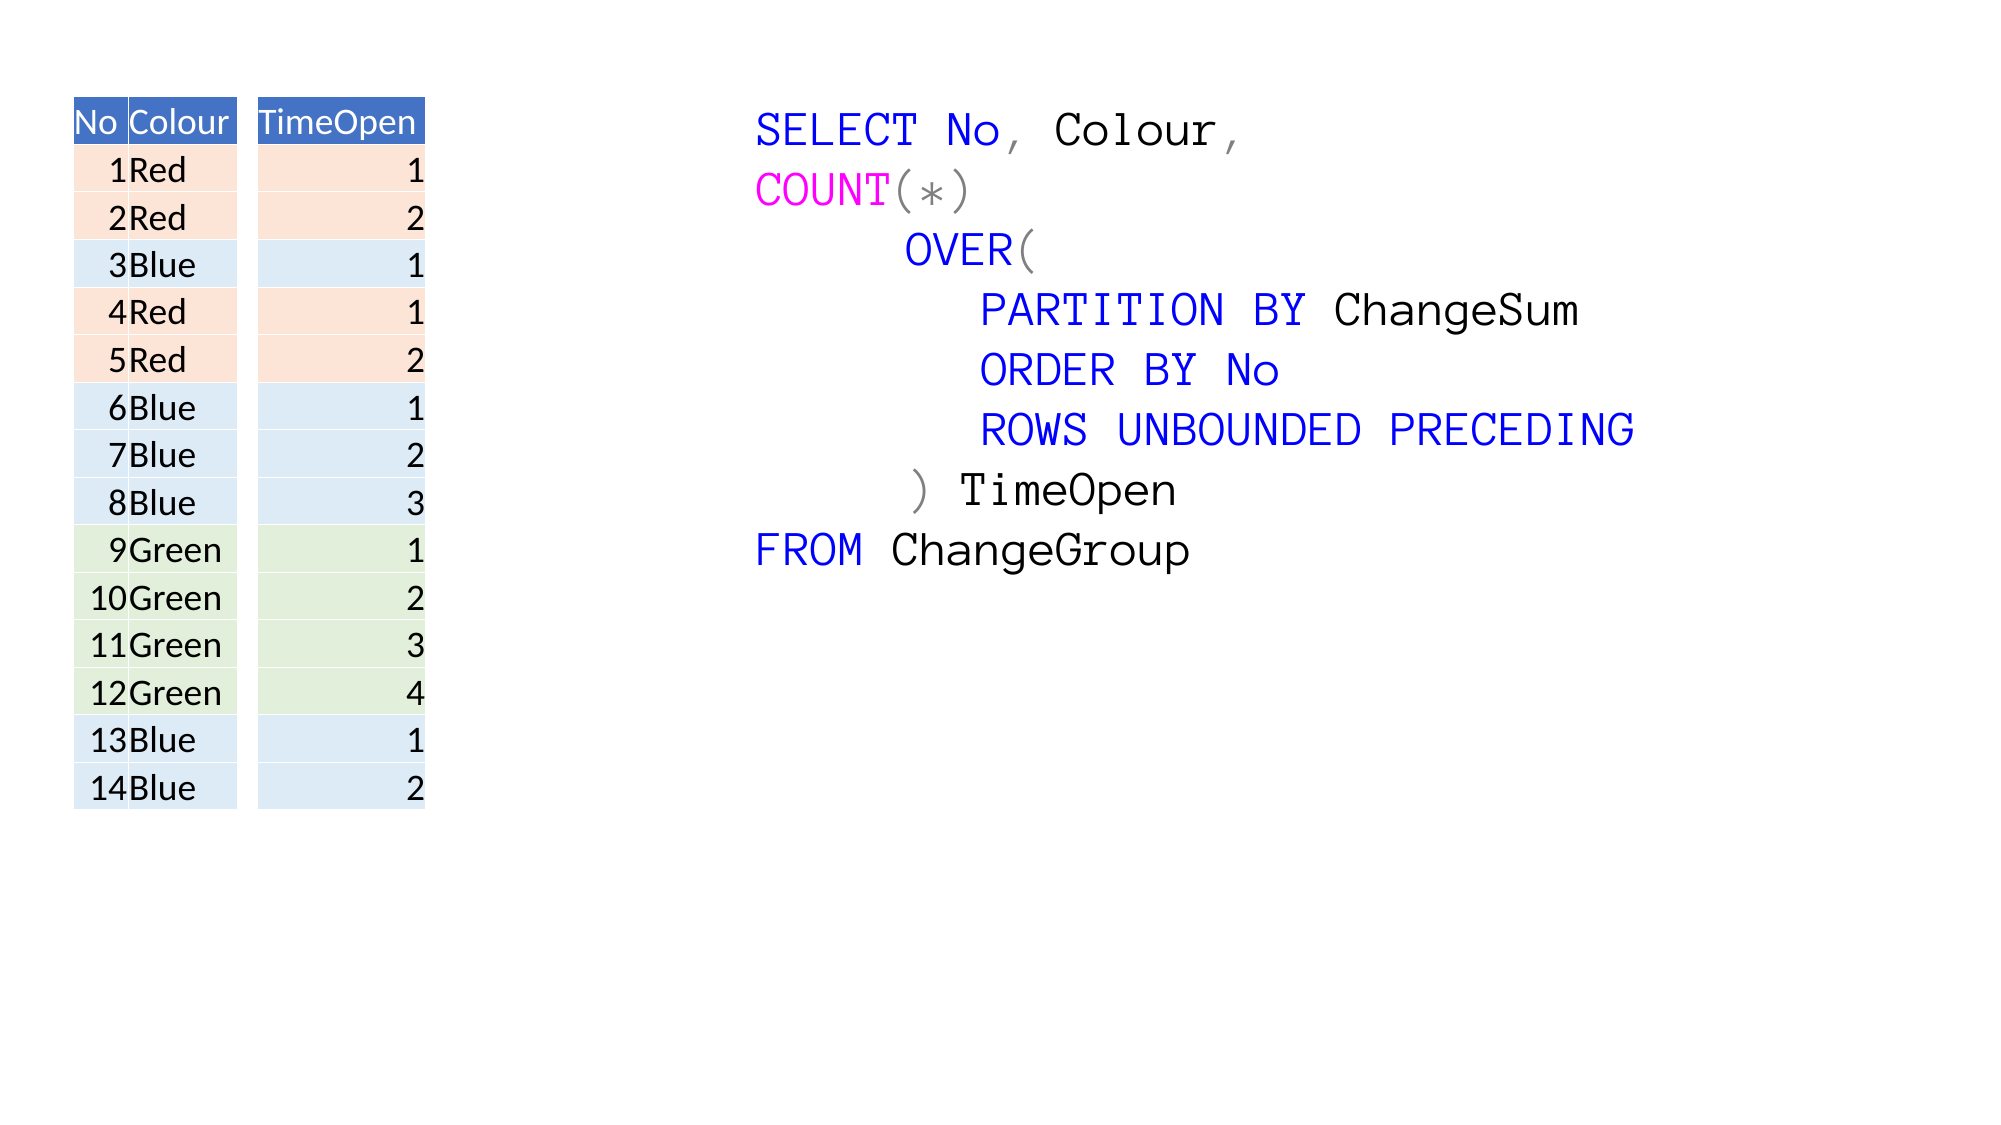

SELECT No, Colour,
COUNT(*)
	OVER(
PARTITION BY ChangeSum
ORDER BY No
ROWS UNBOUNDED PRECEDING
	) TimeOpen
FROM ChangeGroup
| TimeOpen |
| --- |
| 1 |
| 2 |
| 1 |
| 1 |
| 2 |
| 1 |
| 2 |
| 3 |
| 1 |
| 2 |
| 3 |
| 4 |
| 1 |
| 2 |
| No | Colour |
| --- | --- |
| 1 | Red |
| 2 | Red |
| 3 | Blue |
| 4 | Red |
| 5 | Red |
| 6 | Blue |
| 7 | Blue |
| 8 | Blue |
| 9 | Green |
| 10 | Green |
| 11 | Green |
| 12 | Green |
| 13 | Blue |
| 14 | Blue |